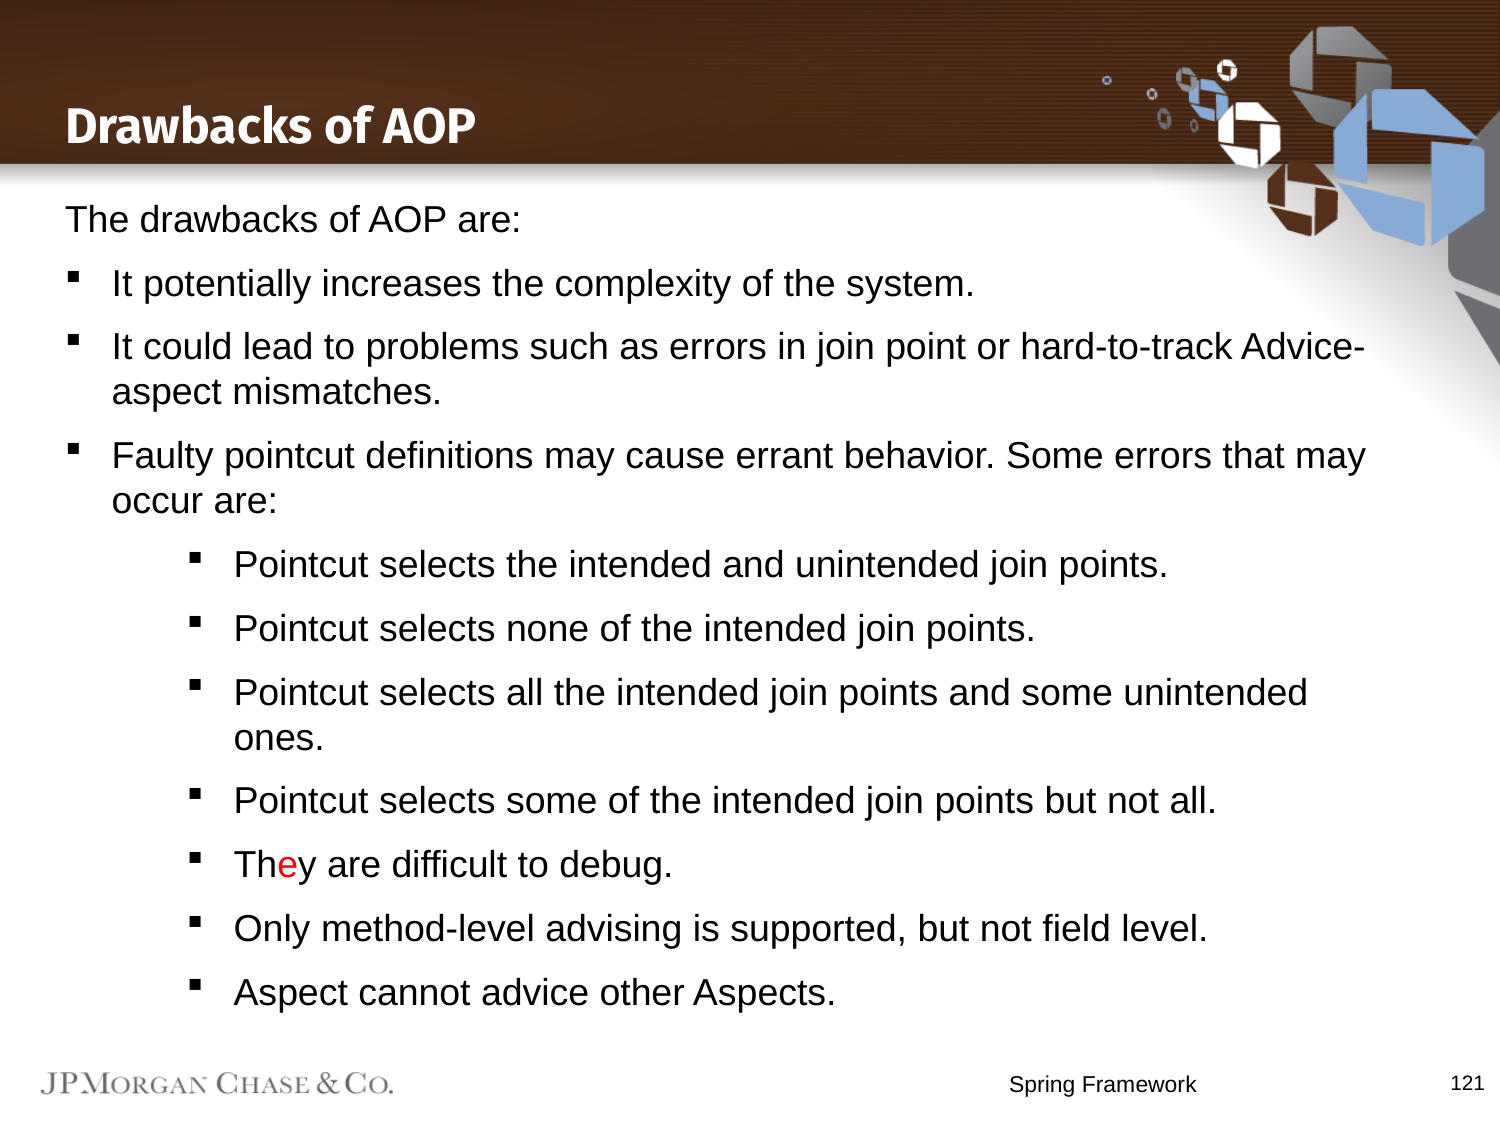

Drawbacks of AOP
The drawbacks of AOP are:
It potentially increases the complexity of the system.
It could lead to problems such as errors in join point or hard-to-track Advice-aspect mismatches.
Faulty pointcut definitions may cause errant behavior. Some errors that may occur are:
Pointcut selects the intended and unintended join points.
Pointcut selects none of the intended join points.
Pointcut selects all the intended join points and some unintended ones.
Pointcut selects some of the intended join points but not all.
They are difficult to debug.
Only method-level advising is supported, but not field level.
Aspect cannot advice other Aspects.

Spring Framework
121